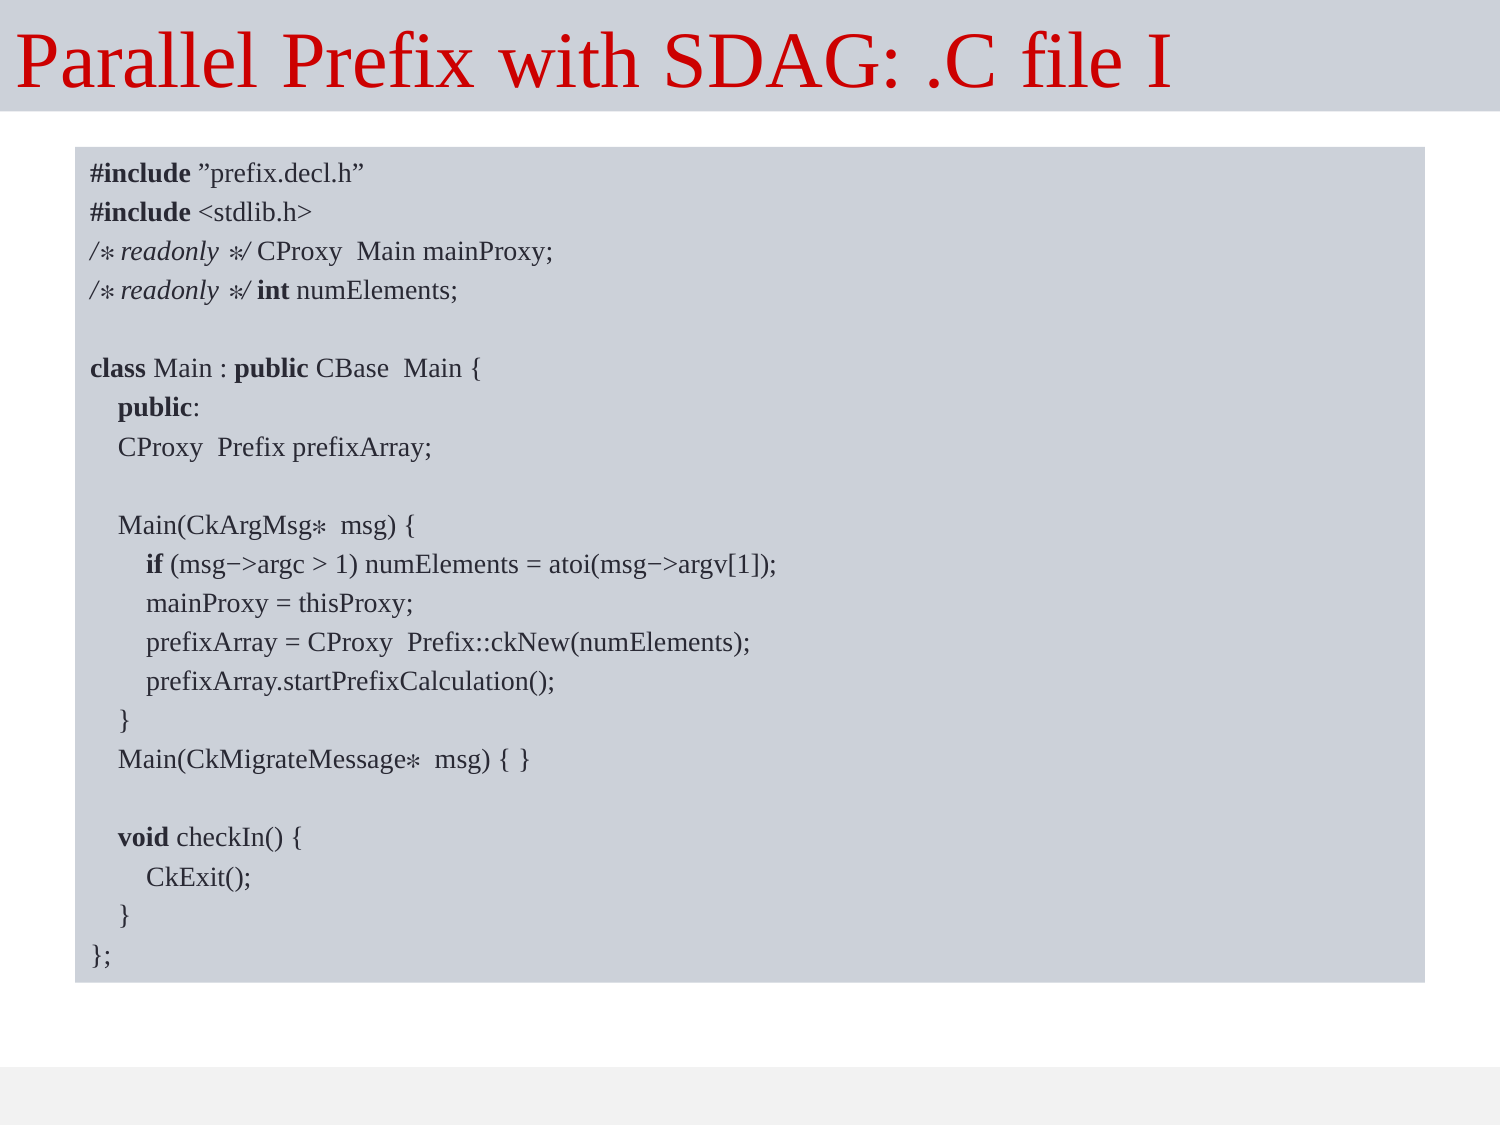

# Parallel Prefix with SDAG: .C file I
#include ”prefix.decl.h”
#include <stdlib.h>
/∗ readonly ∗/ CProxy  Main mainProxy;
/∗ readonly ∗/ int numElements;

class Main : public CBase  Main {
    public:
    CProxy  Prefix prefixArray;

    Main(CkArgMsg∗  msg) {
        if (msg−>argc > 1) numElements = atoi(msg−>argv[1]);
        mainProxy = thisProxy;
        prefixArray = CProxy  Prefix::ckNew(numElements);
        prefixArray.startPrefixCalculation();
    }
    Main(CkMigrateMessage∗  msg) { }

    void checkIn() {
        CkExit();
    }
};